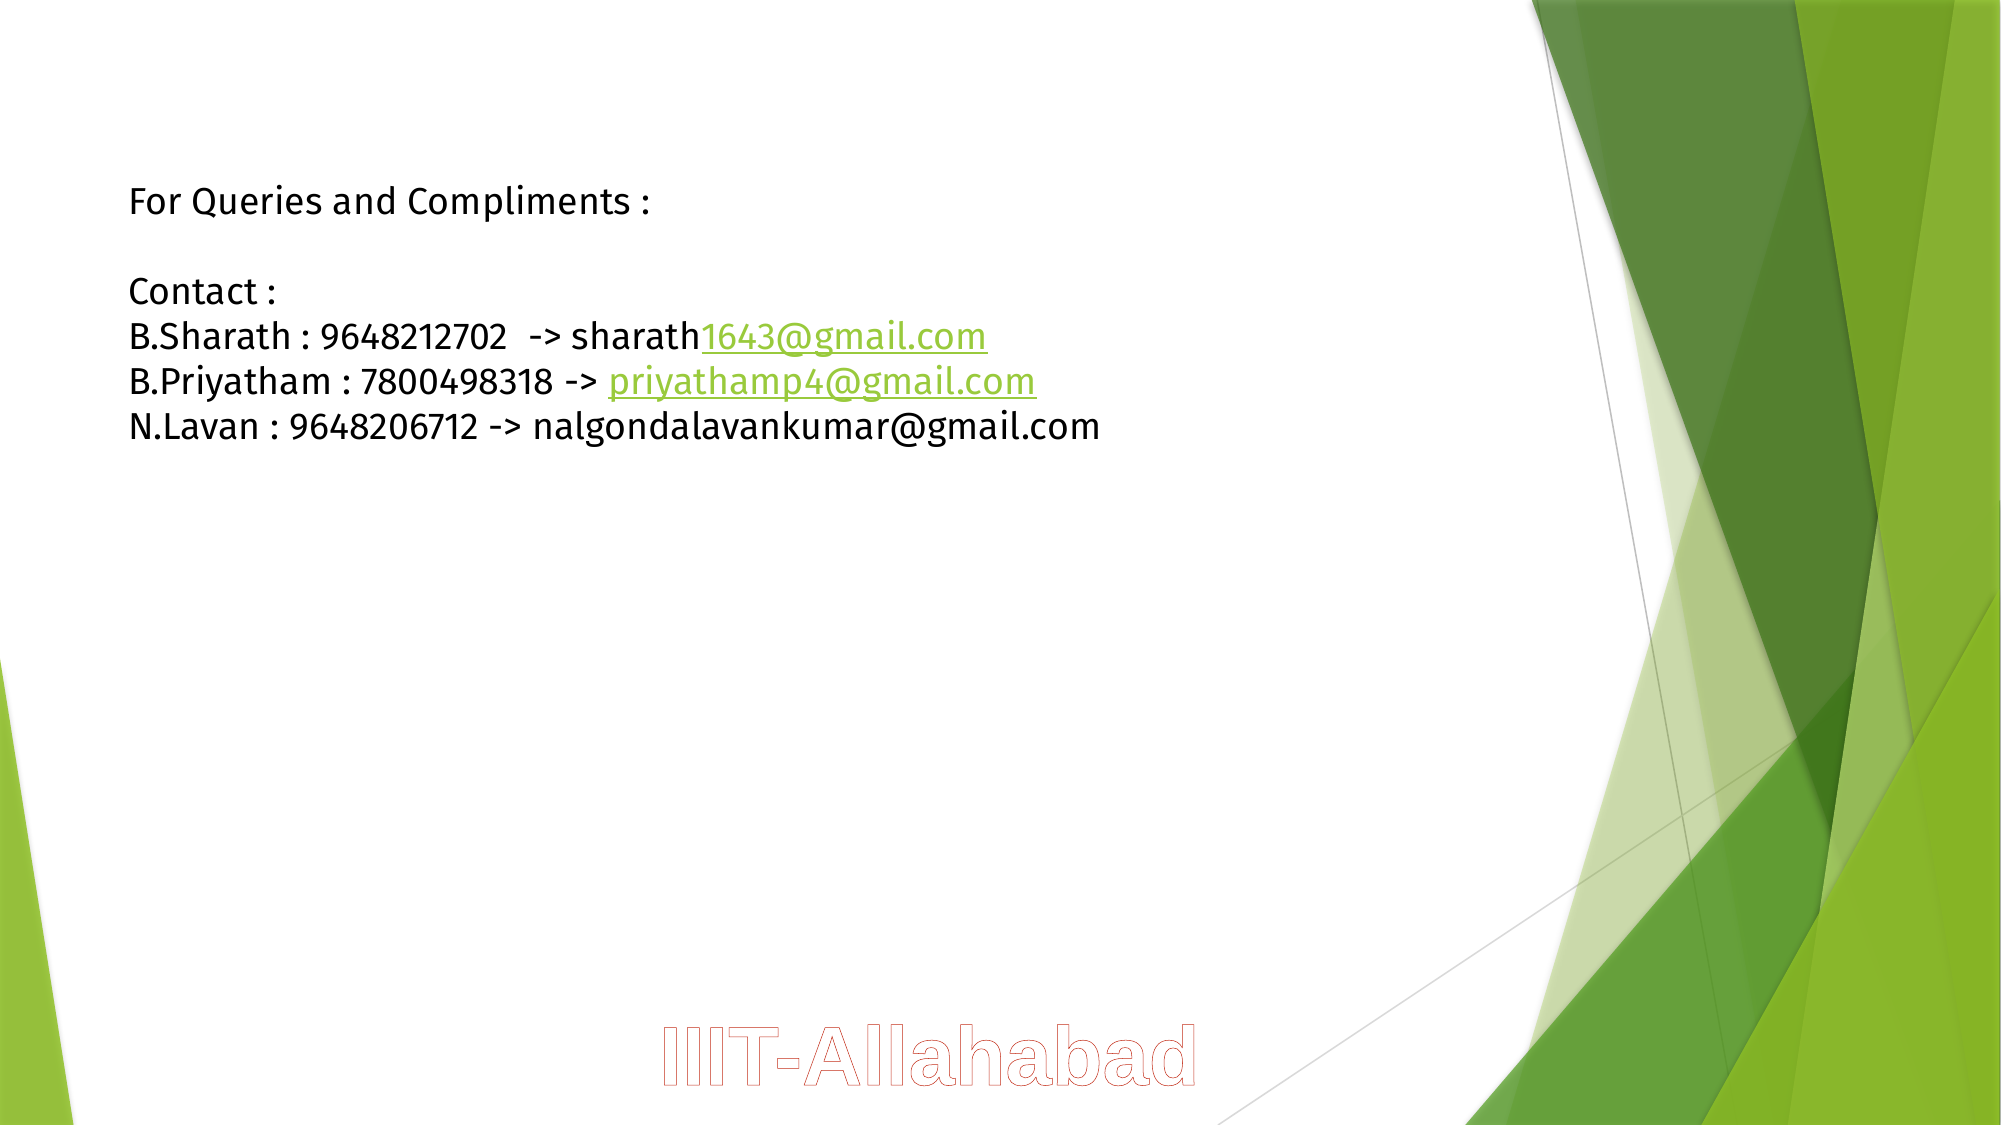

For Queries and Compliments :

Contact :
B.Sharath : 9648212702  -> sharath1643@gmail.com
B.Priyatham : 7800498318 -> priyathamp4@gmail.com
N.Lavan : 9648206712 -> nalgondalavankumar@gmail.com
IIIT-Allahabad